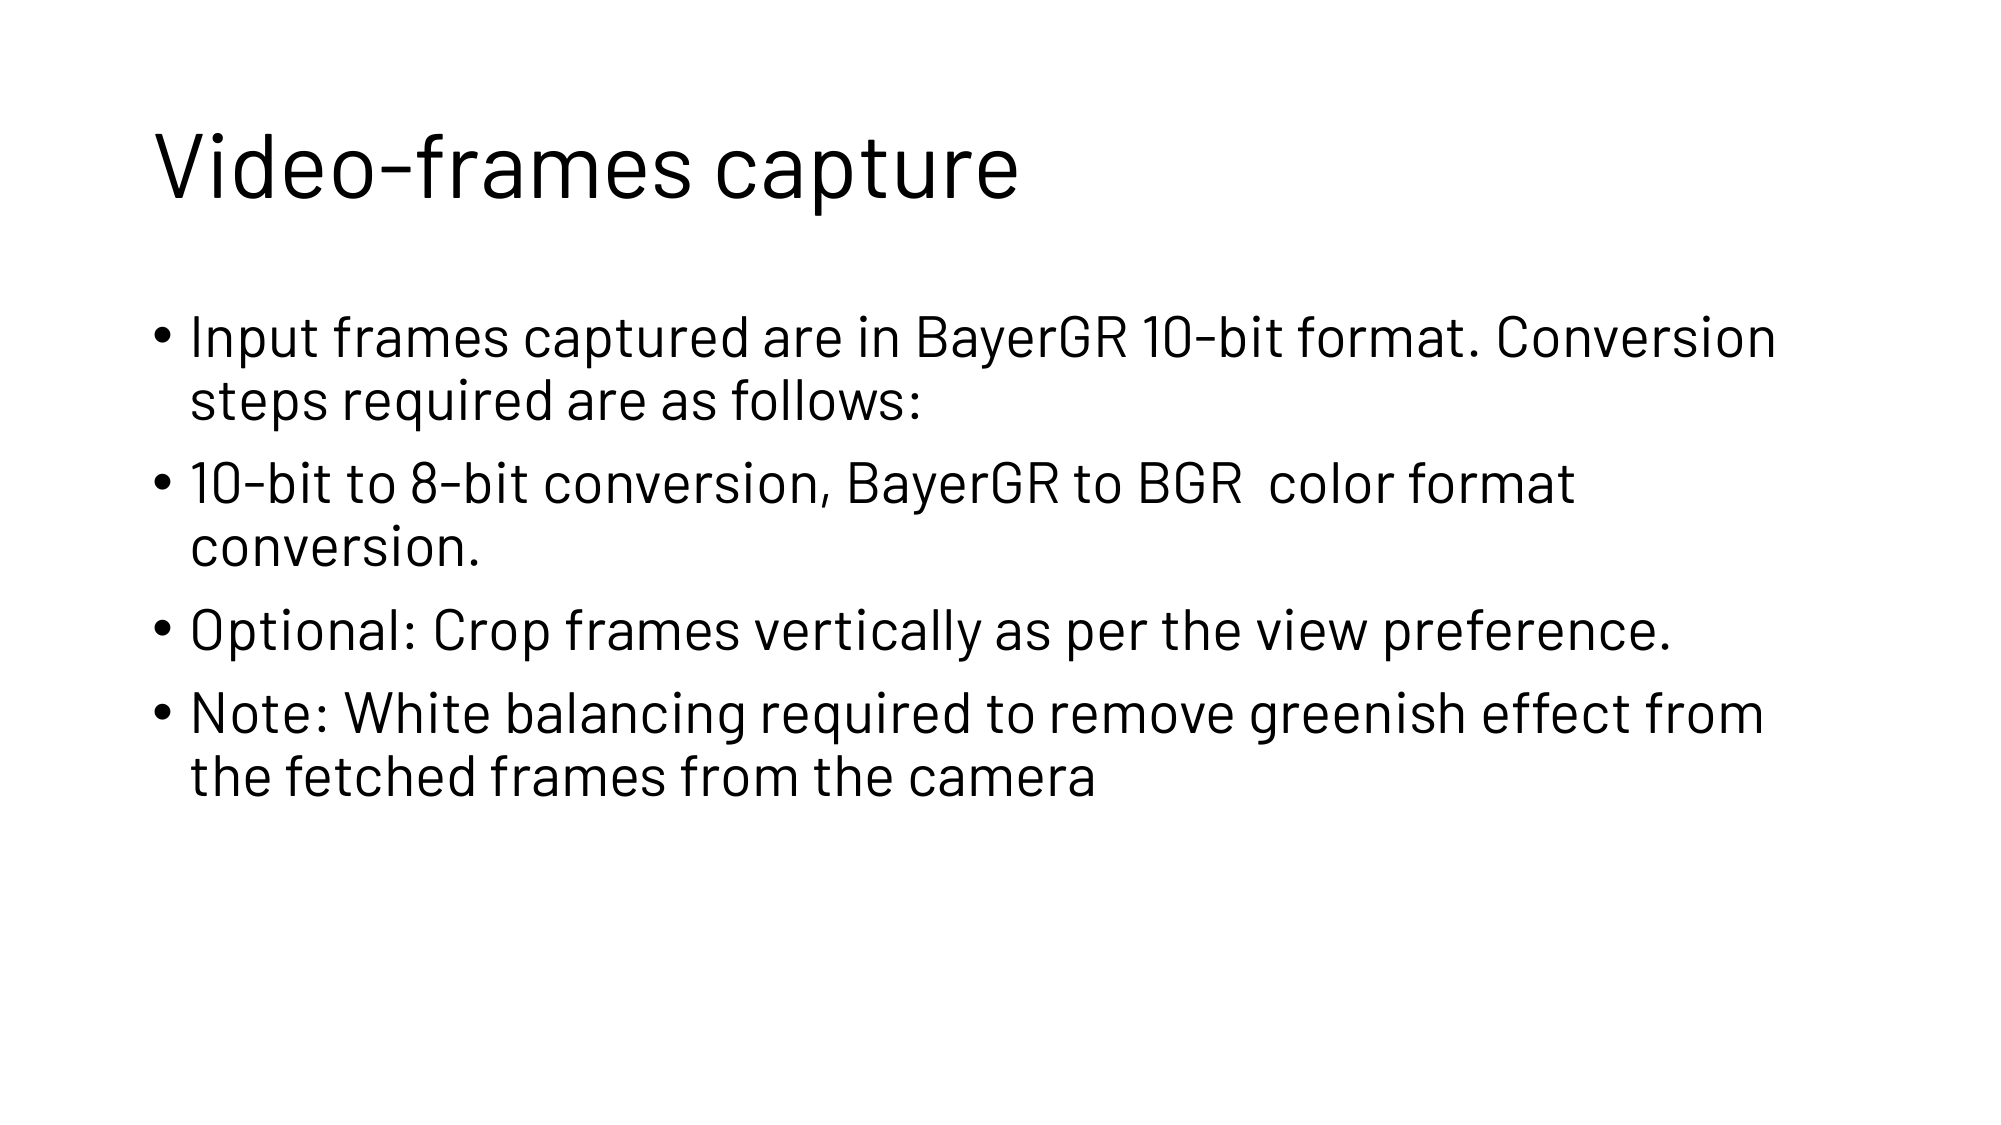

# Video-frames capture
Input frames captured are in BayerGR 10-bit format. Conversion steps required are as follows:
10-bit to 8-bit conversion, BayerGR to BGR  color format conversion.
Optional: Crop frames vertically as per the view preference.
Note: White balancing required to remove greenish effect from the fetched frames from the camera